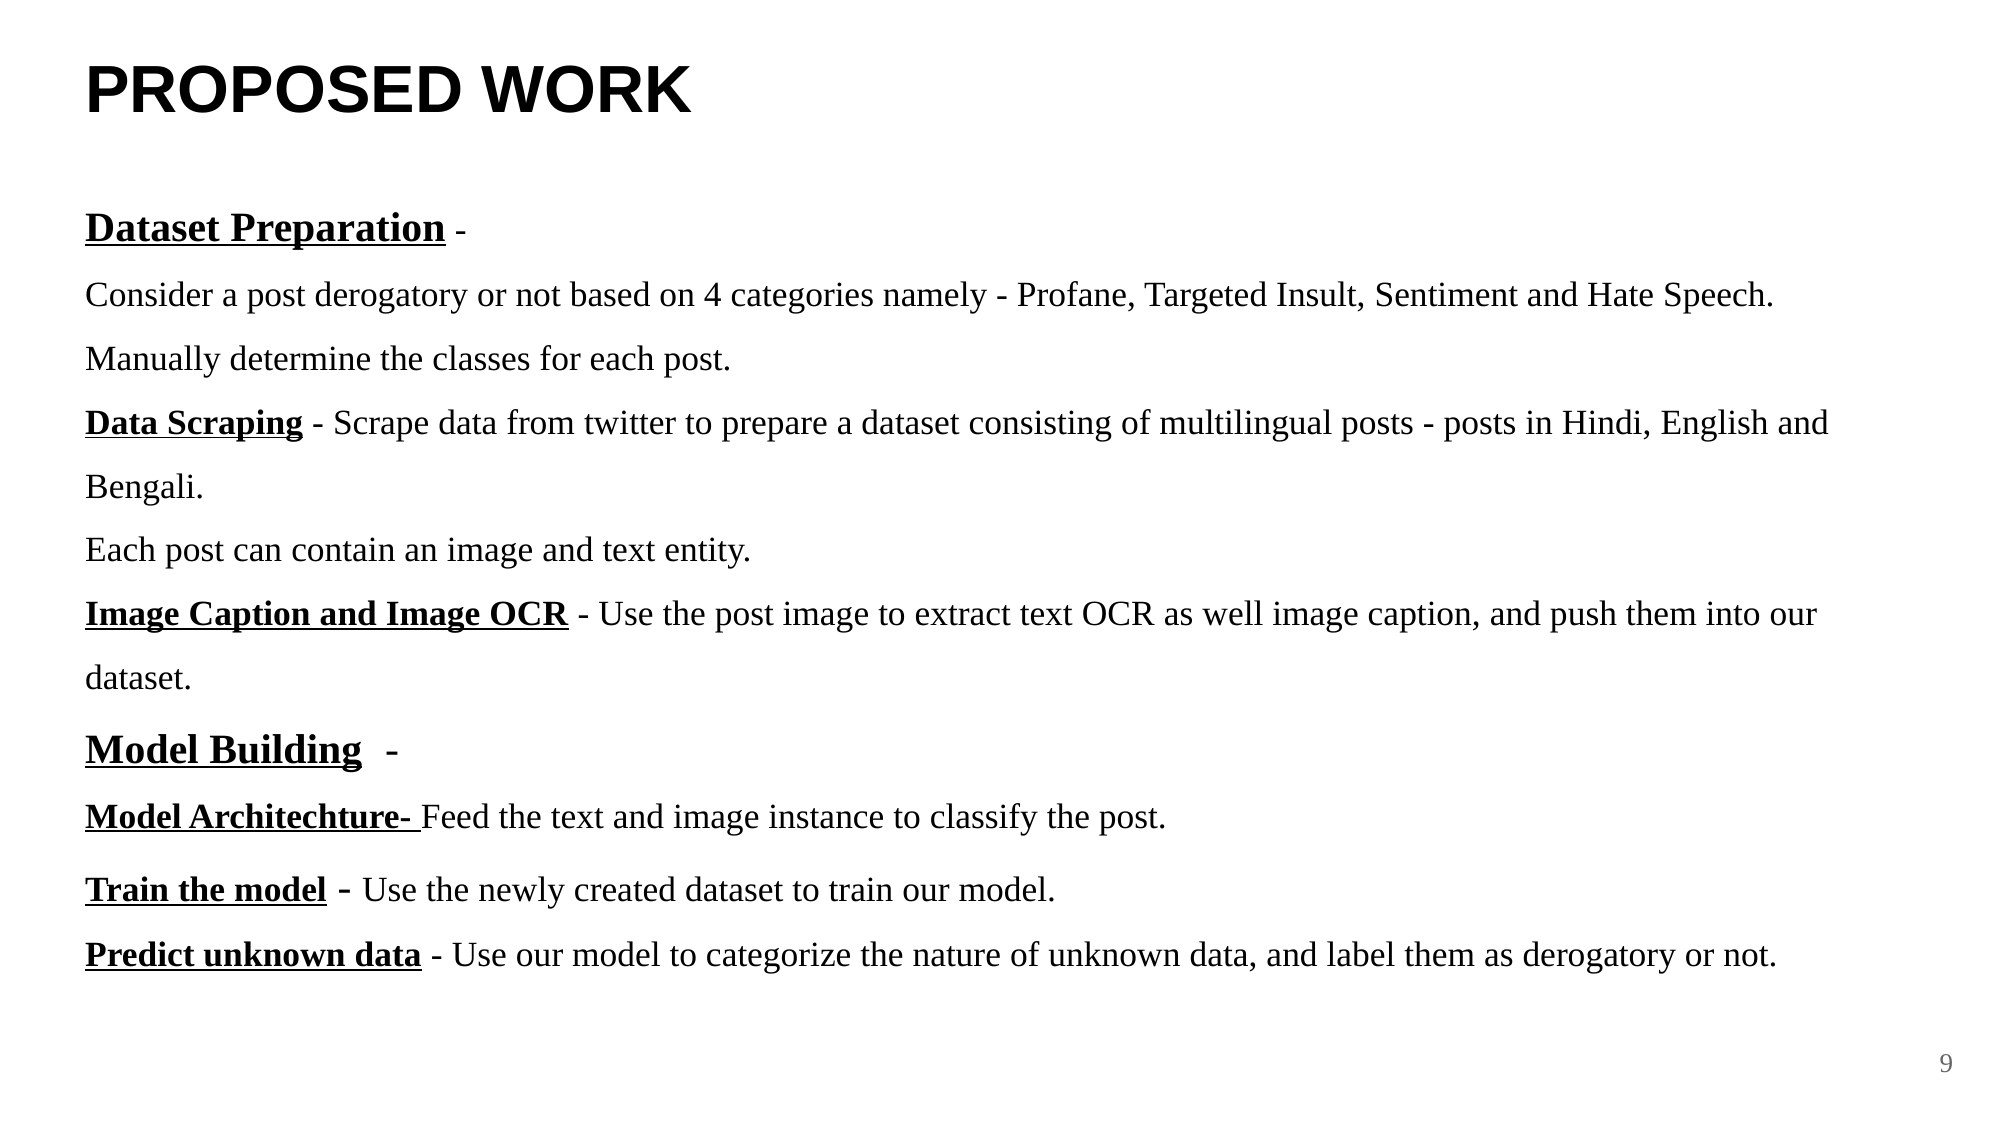

PROPOSED WORK
Dataset Preparation -
Consider a post derogatory or not based on 4 categories namely - Profane, Targeted Insult, Sentiment and Hate Speech.
Manually determine the classes for each post.
Data Scraping - Scrape data from twitter to prepare a dataset consisting of multilingual posts - posts in Hindi, English and Bengali.
Each post can contain an image and text entity.
Image Caption and Image OCR - Use the post image to extract text OCR as well image caption, and push them into our dataset.
Model Building	-
Model Architechture- Feed the text and image instance to classify the post.
Train the model - Use the newly created dataset to train our model.
Predict unknown data - Use our model to categorize the nature of unknown data, and label them as derogatory or not.

9